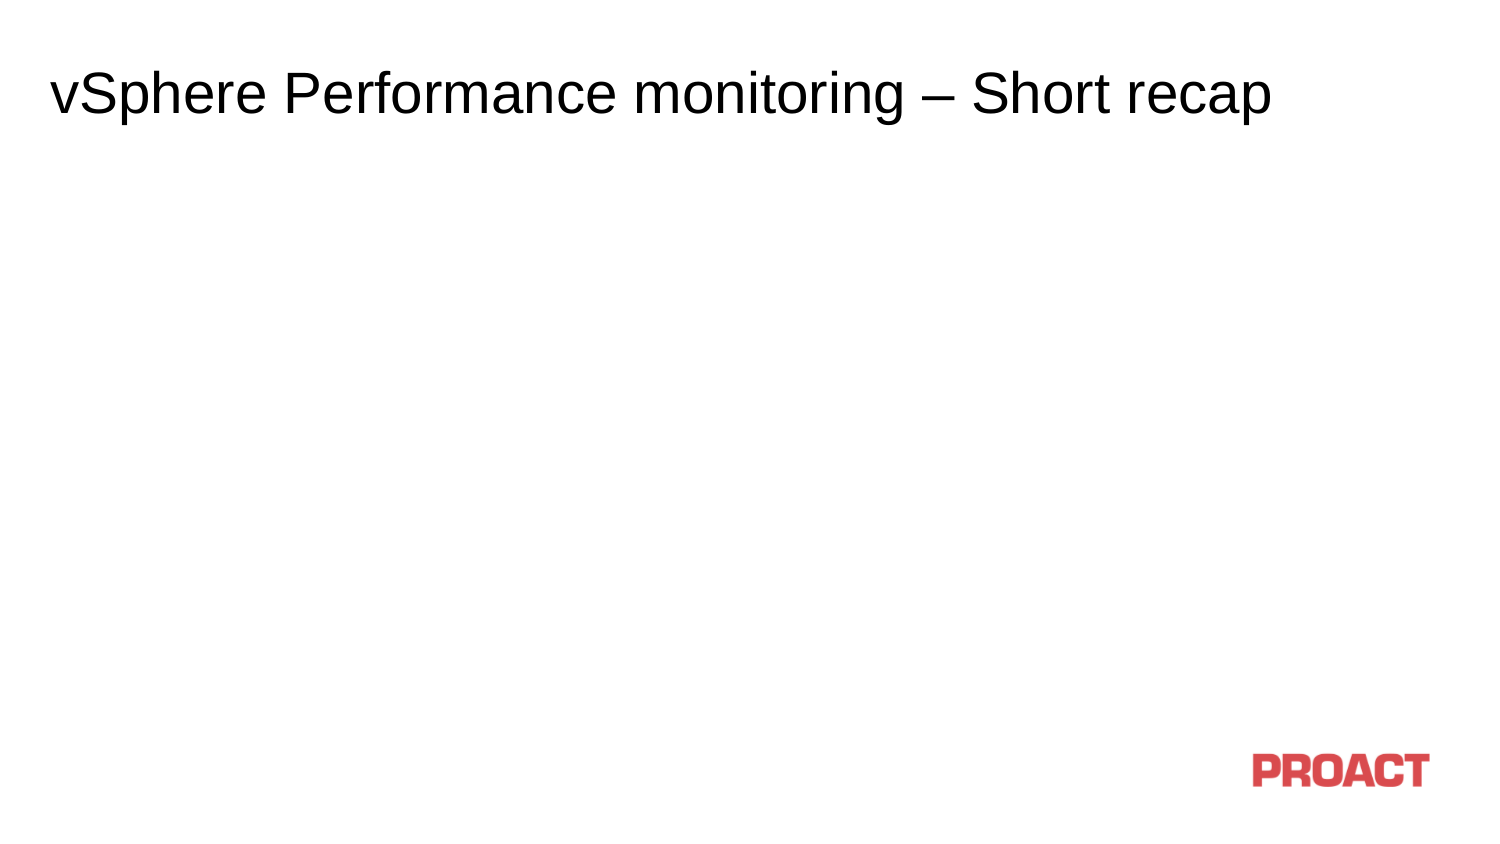

# vSphere Performance monitoring – Short recap